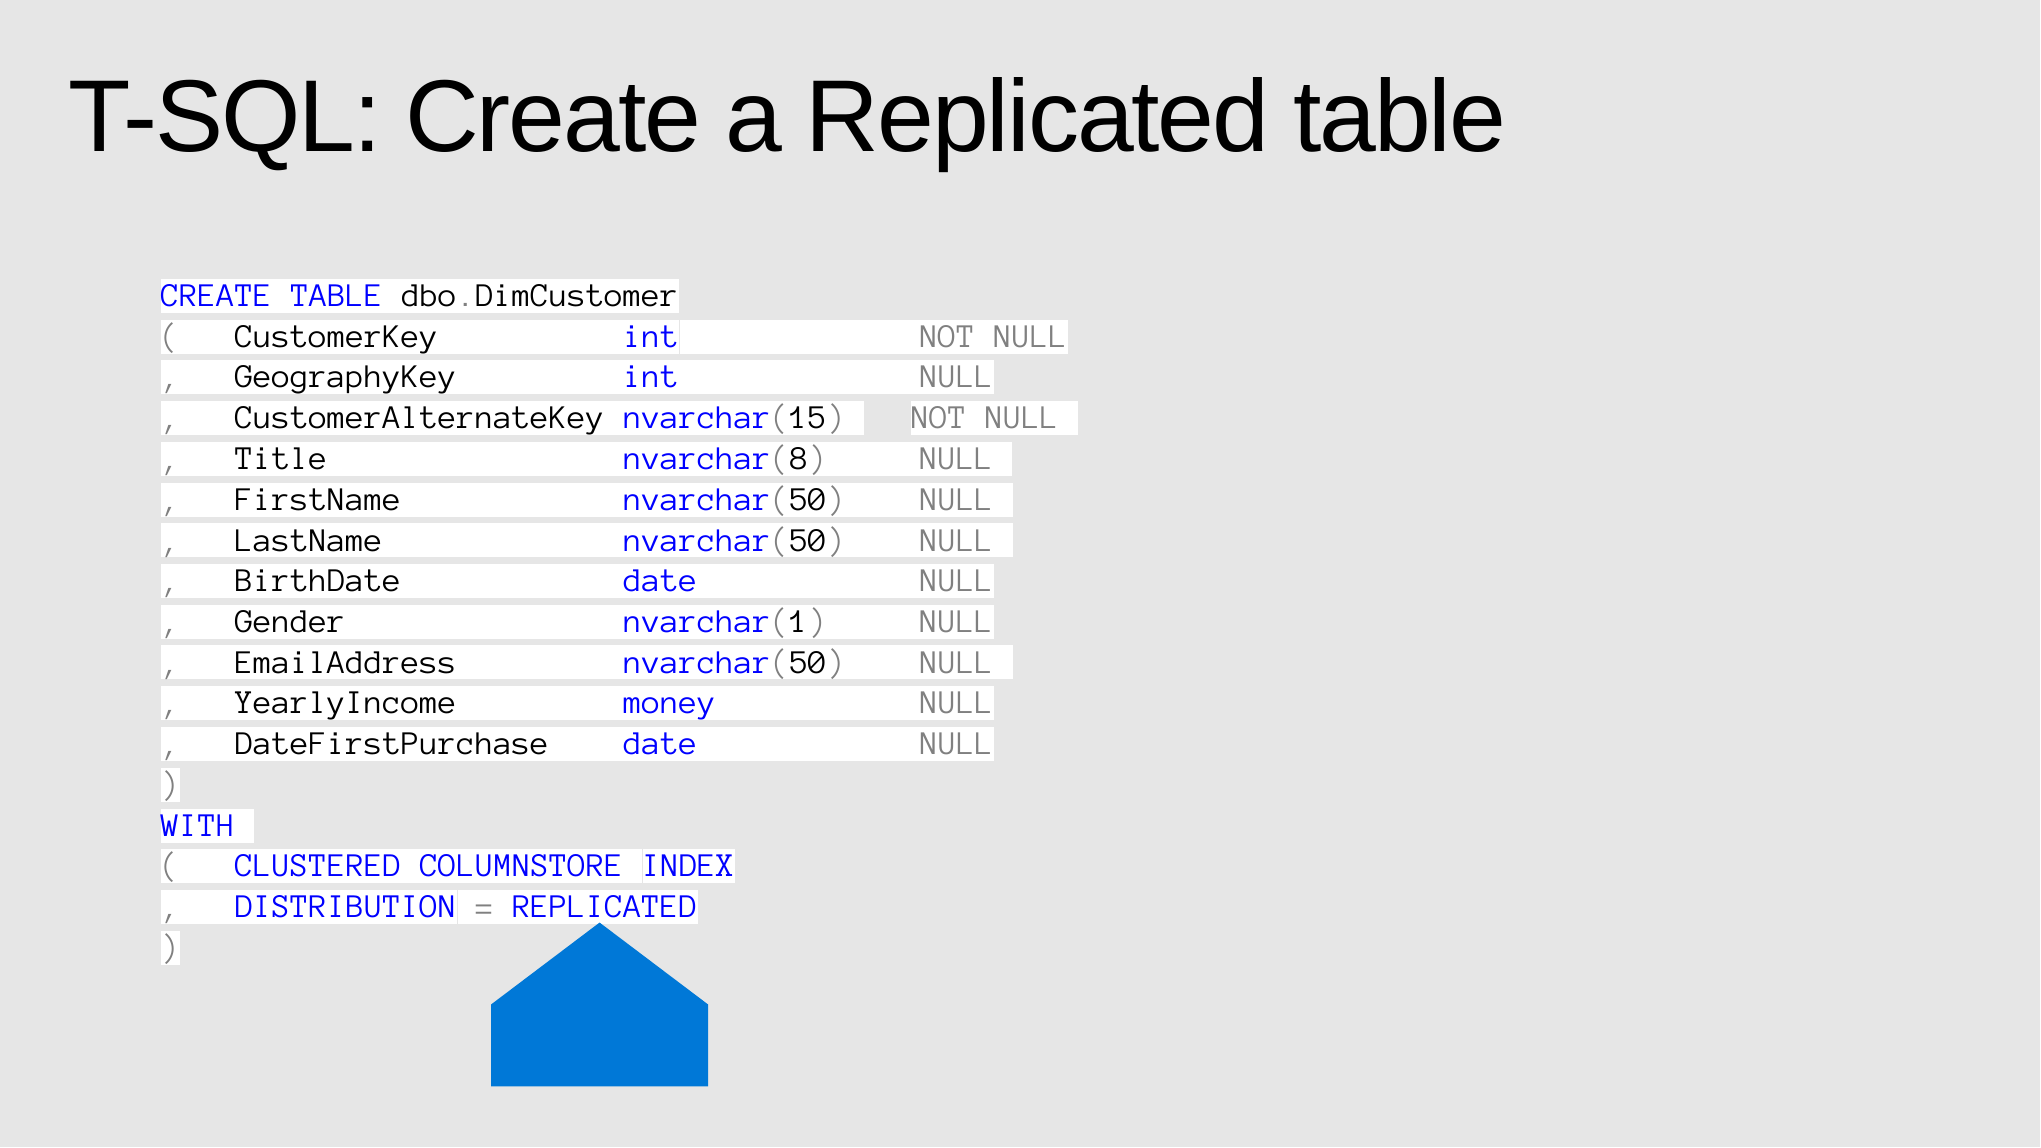

# T-SQL: Create a Replicated table
CREATE TABLE dbo.DimCustomer
(   CustomerKey          int             NOT NULL
,   GeographyKey         int             NULL
,   CustomerAlternateKey nvarchar(15) 	NOT NULL
,   Title                nvarchar(8)     NULL
,   FirstName            nvarchar(50)    NULL
,   LastName             nvarchar(50)    NULL
,   BirthDate            date            NULL
,   Gender               nvarchar(1)     NULL
,   EmailAddress         nvarchar(50)    NULL
,   YearlyIncome         money           NULL
,   DateFirstPurchase    date            NULL
)
WITH
(   CLUSTERED COLUMNSTORE INDEX
,   DISTRIBUTION = REPLICATED
)